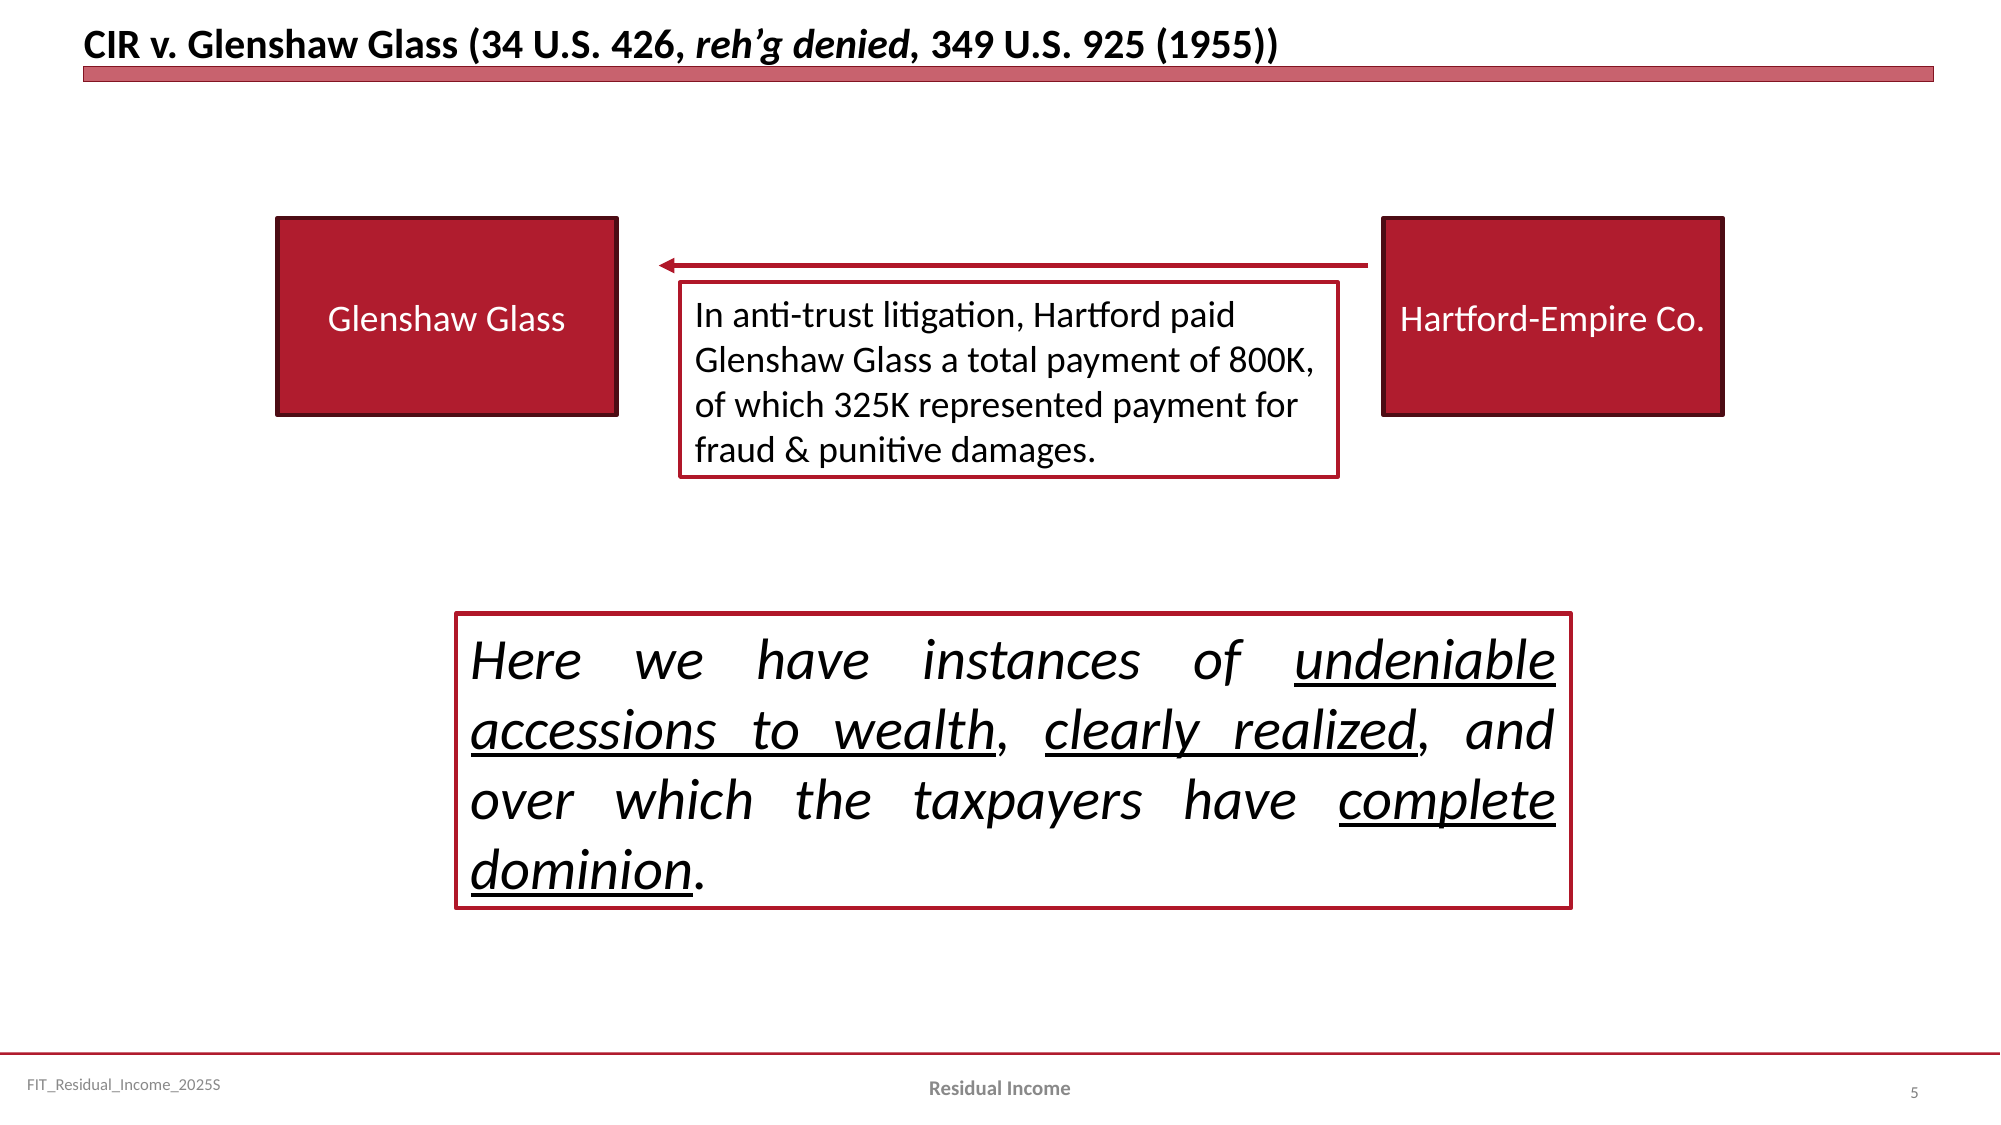

# CIR v. Glenshaw Glass (34 U.S. 426, reh’g denied, 349 U.S. 925 (1955))
Glenshaw Glass
Hartford-Empire Co.
In anti-trust litigation, Hartford paid Glenshaw Glass a total payment of 800K, of which 325K represented payment for fraud & punitive damages.
Here we have instances of undeniable accessions to wealth, clearly realized, and over which the taxpayers have complete dominion.
Residual Income
5